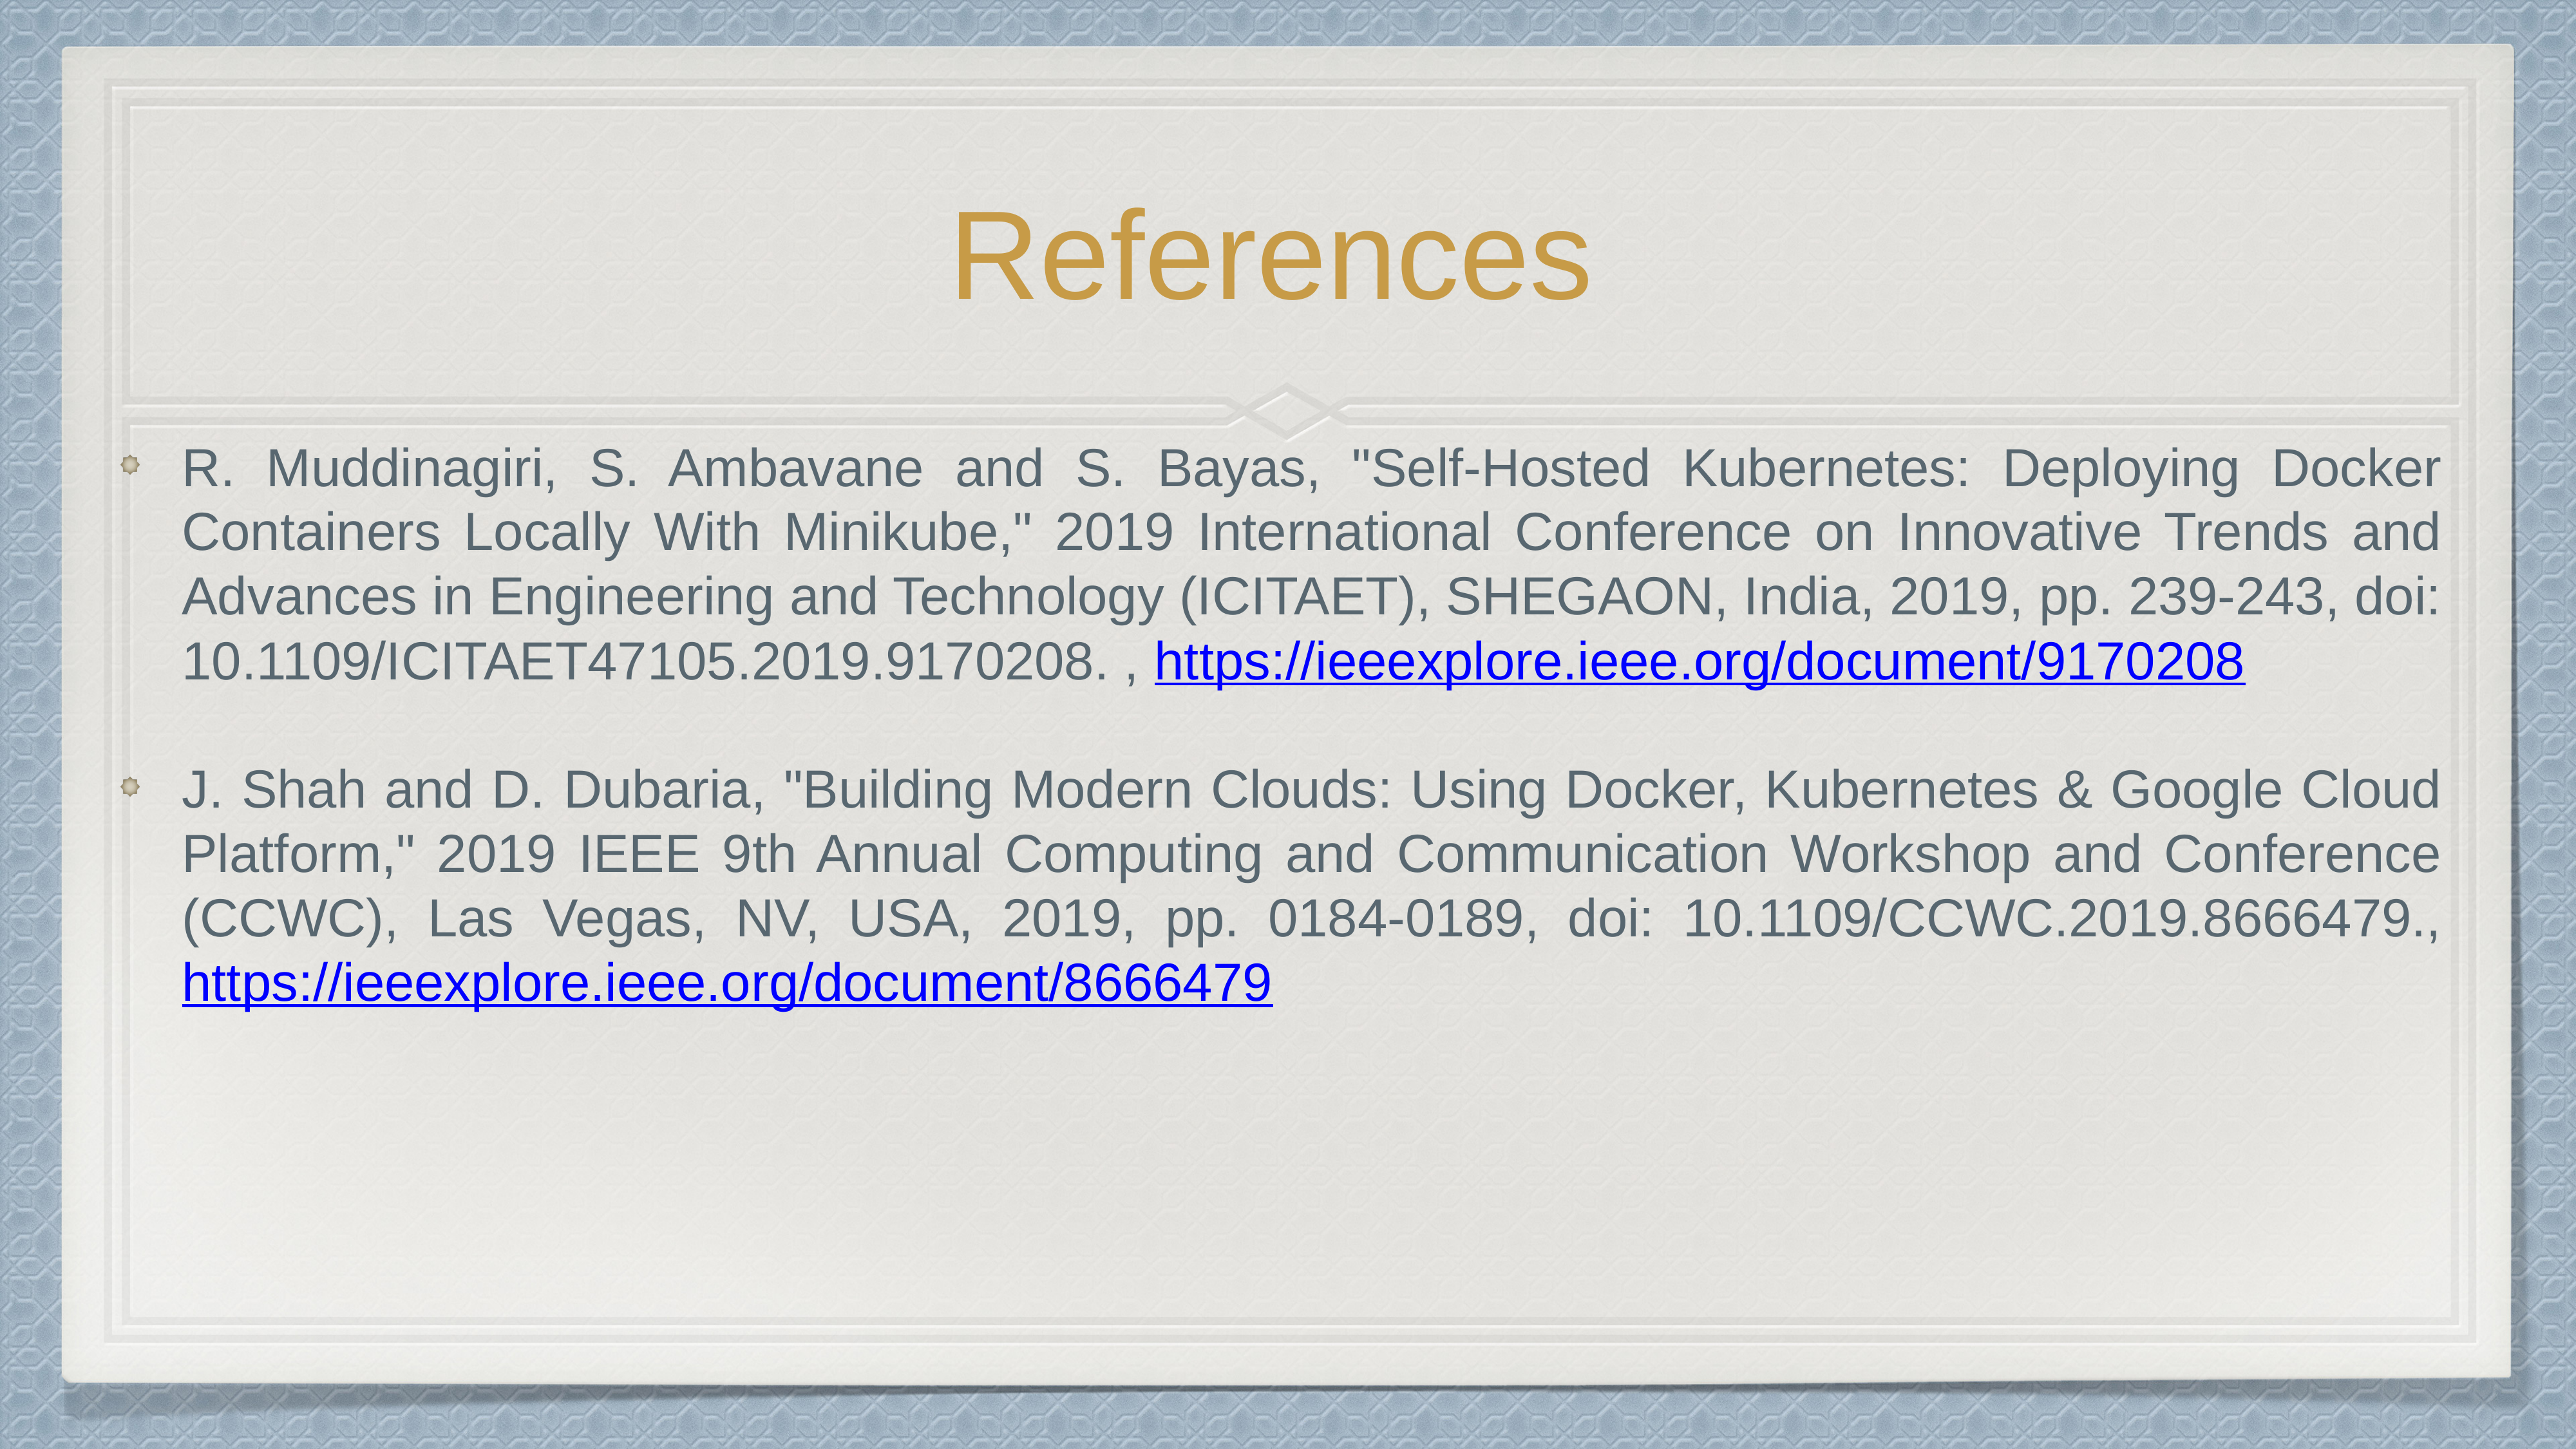

# References
R. Muddinagiri, S. Ambavane and S. Bayas, "Self-Hosted Kubernetes: Deploying Docker Containers Locally With Minikube," 2019 International Conference on Innovative Trends and Advances in Engineering and Technology (ICITAET), SHEGAON, India, 2019, pp. 239-243, doi: 10.1109/ICITAET47105.2019.9170208. , https://ieeexplore.ieee.org/document/9170208

J. Shah and D. Dubaria, "Building Modern Clouds: Using Docker, Kubernetes & Google Cloud Platform," 2019 IEEE 9th Annual Computing and Communication Workshop and Conference (CCWC), Las Vegas, NV, USA, 2019, pp. 0184-0189, doi: 10.1109/CCWC.2019.8666479., https://ieeexplore.ieee.org/document/8666479